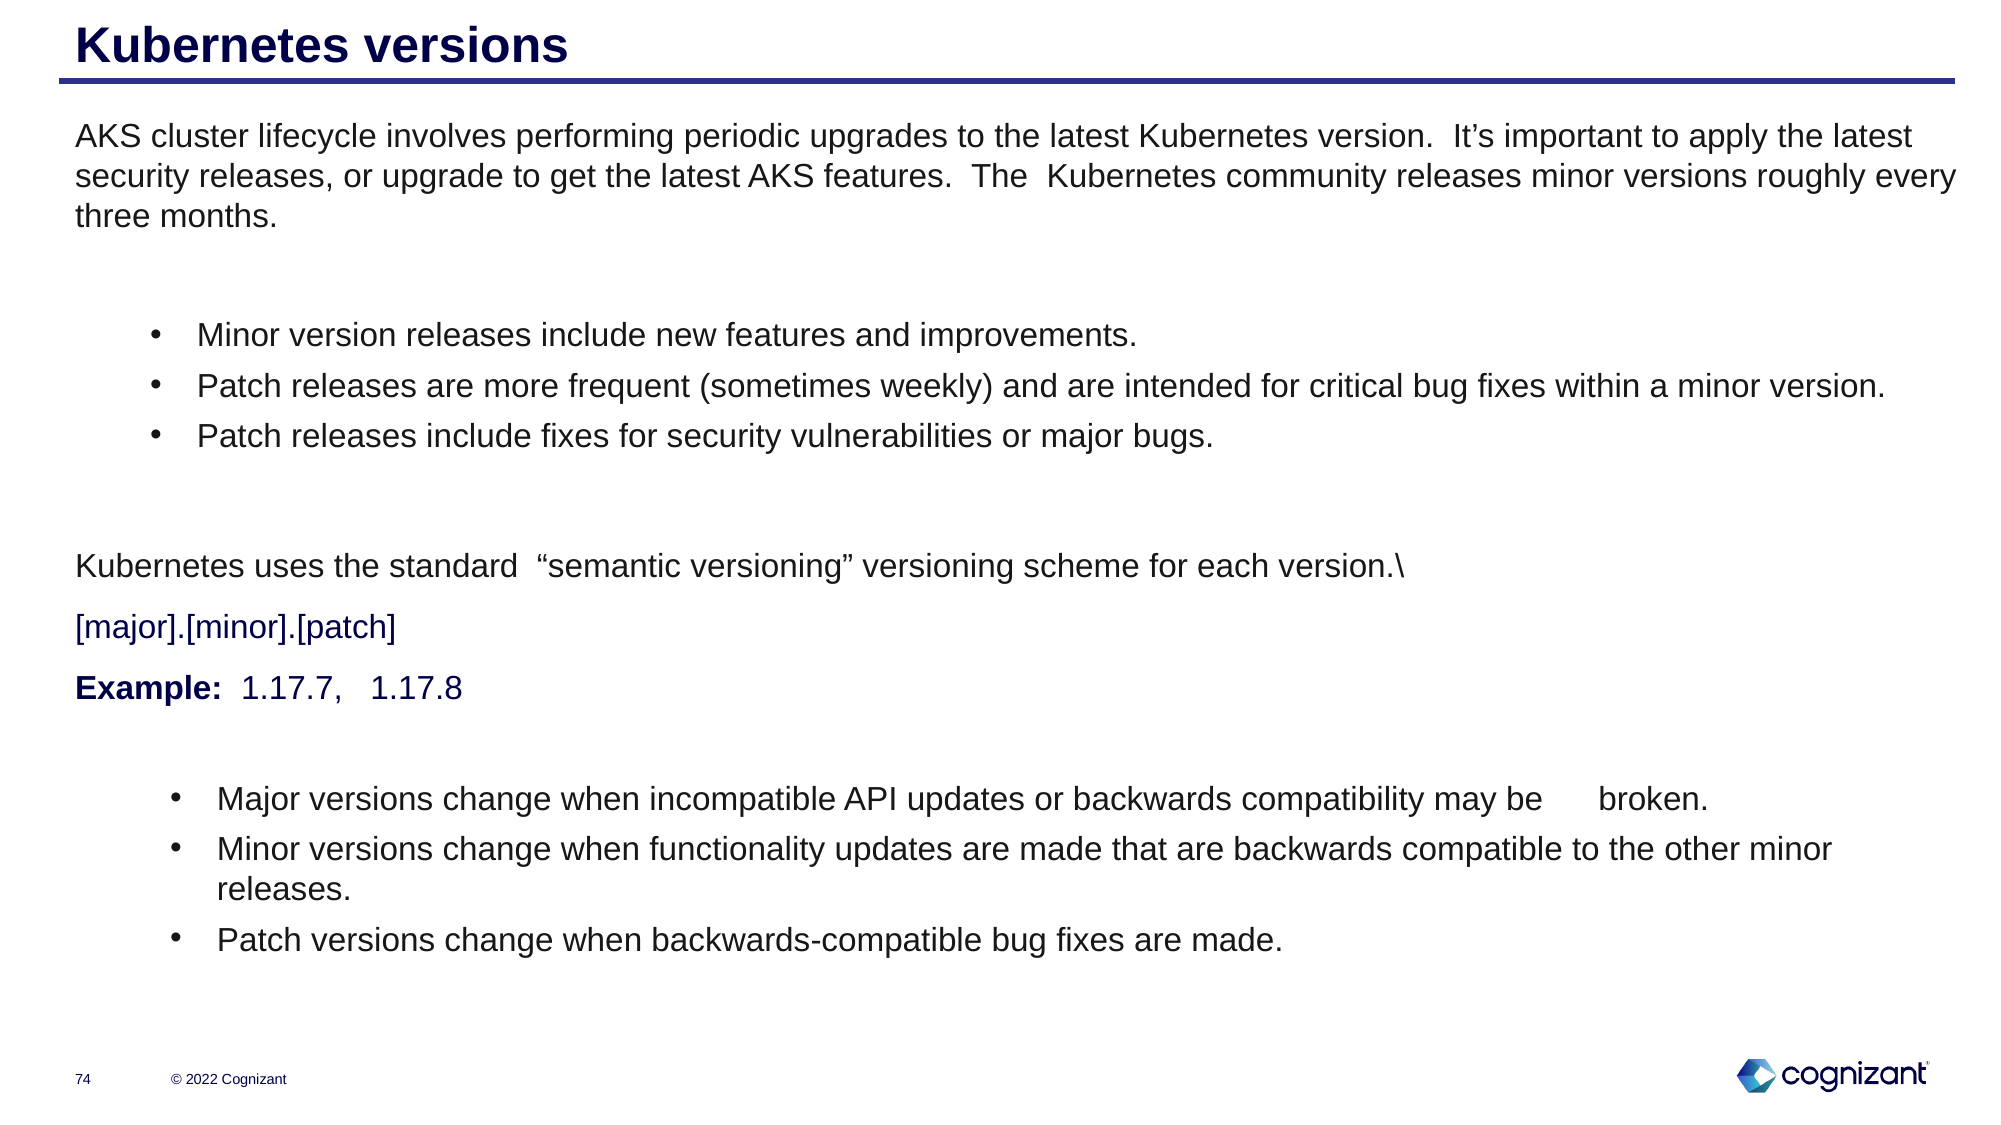

# Kubernetes versions
AKS cluster lifecycle involves performing periodic upgrades to the latest Kubernetes version.  It’s important to apply the latest security releases, or upgrade to get the latest AKS features.  The  Kubernetes community releases minor versions roughly every three months.

Minor version releases include new features and improvements.
Patch releases are more frequent (sometimes weekly) and are intended for critical bug fixes within a minor version.
Patch releases include fixes for security vulnerabilities or major bugs.

Kubernetes uses the standard  “semantic versioning” versioning scheme for each version.\
[major].[minor].[patch]
Example:  1.17.7,   1.17.8

Major versions change when incompatible API updates or backwards compatibility may be      broken.
Minor versions change when functionality updates are made that are backwards compatible to the other minor releases.
Patch versions change when backwards-compatible bug fixes are made.

© 2022 Cognizant
74